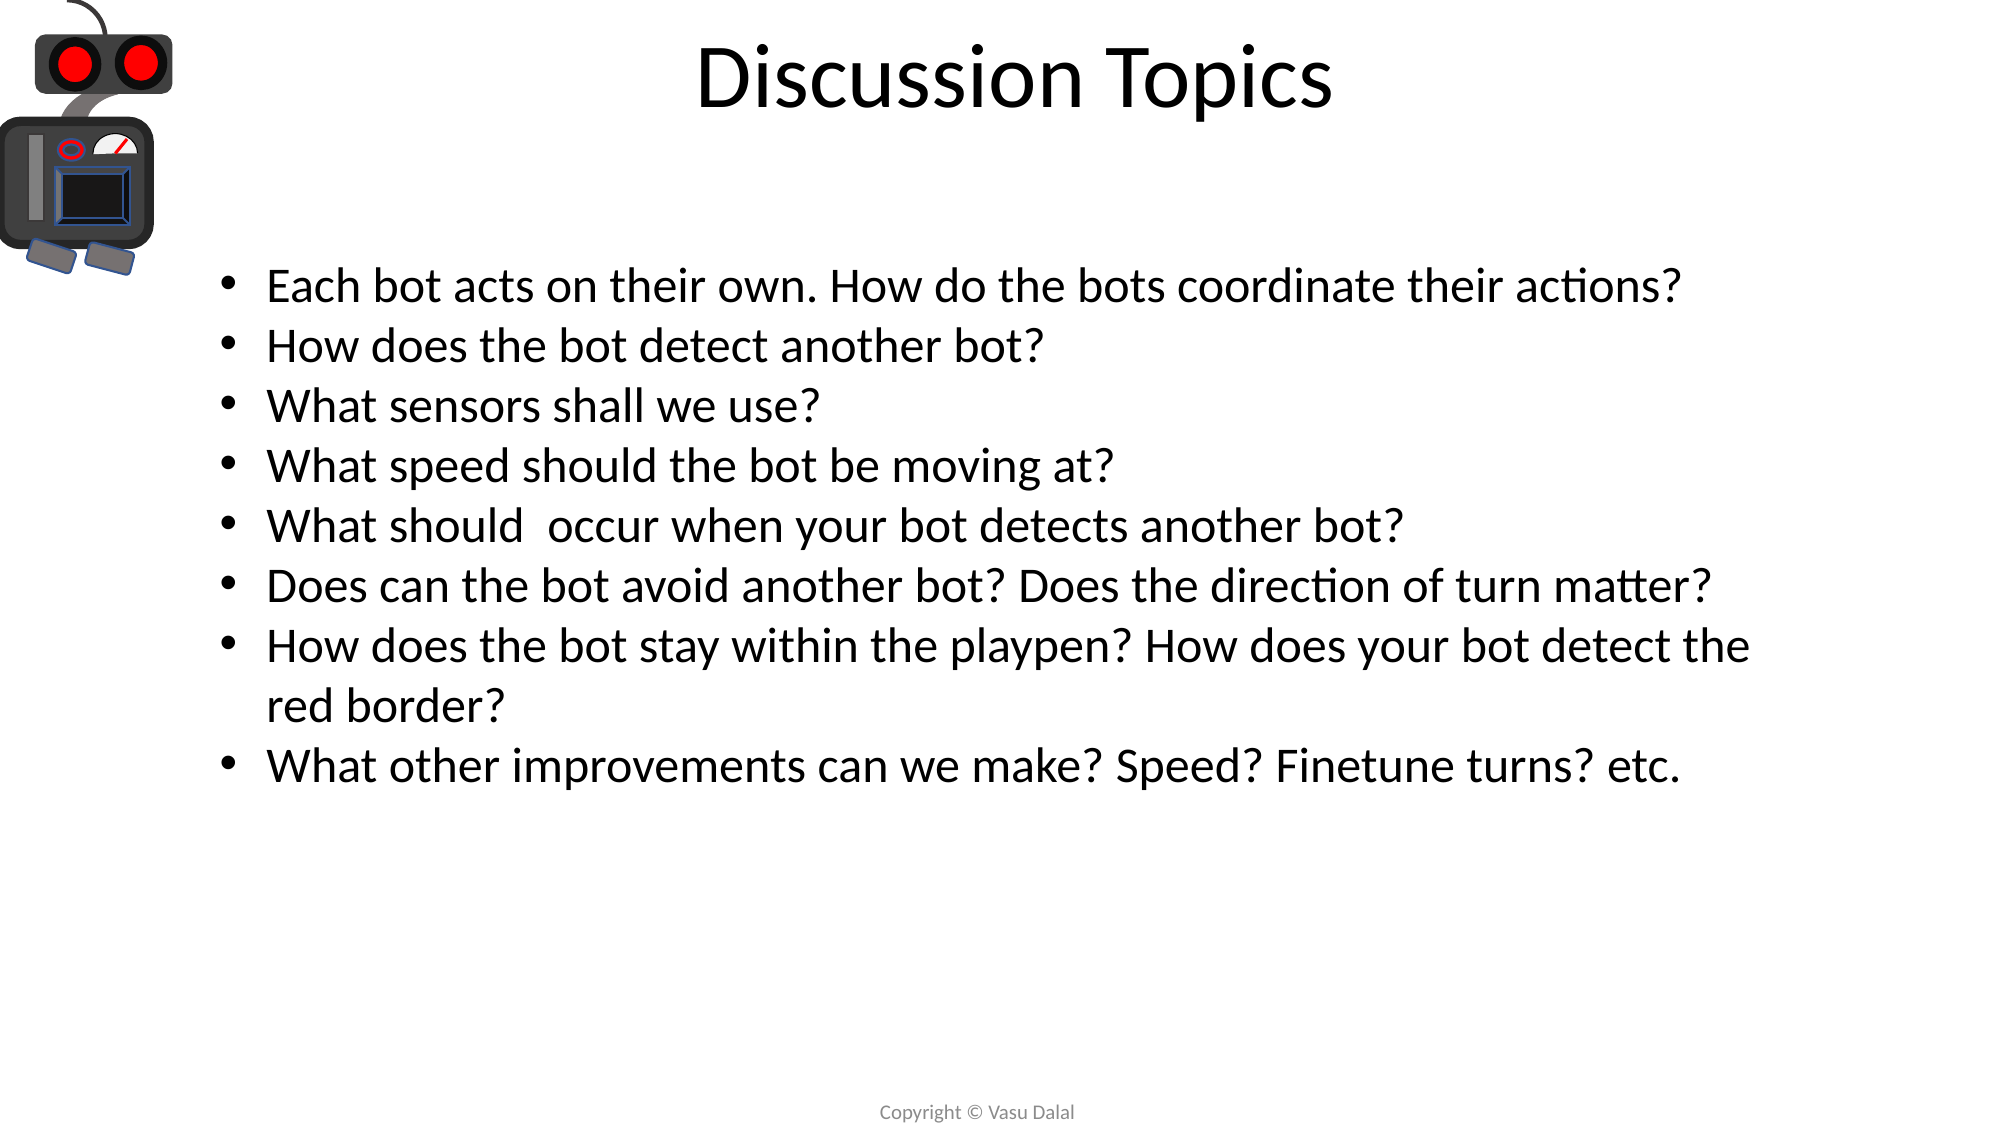

# Discussion Topics
Each bot acts on their own. How do the bots coordinate their actions?
How does the bot detect another bot?
What sensors shall we use?
What speed should the bot be moving at?
What should  occur when your bot detects another bot?
Does can the bot avoid another bot? Does the direction of turn matter?
How does the bot stay within the playpen? How does your bot detect the red border?
What other improvements can we make? Speed? Finetune turns? etc.

Copyright © Vasu Dalal